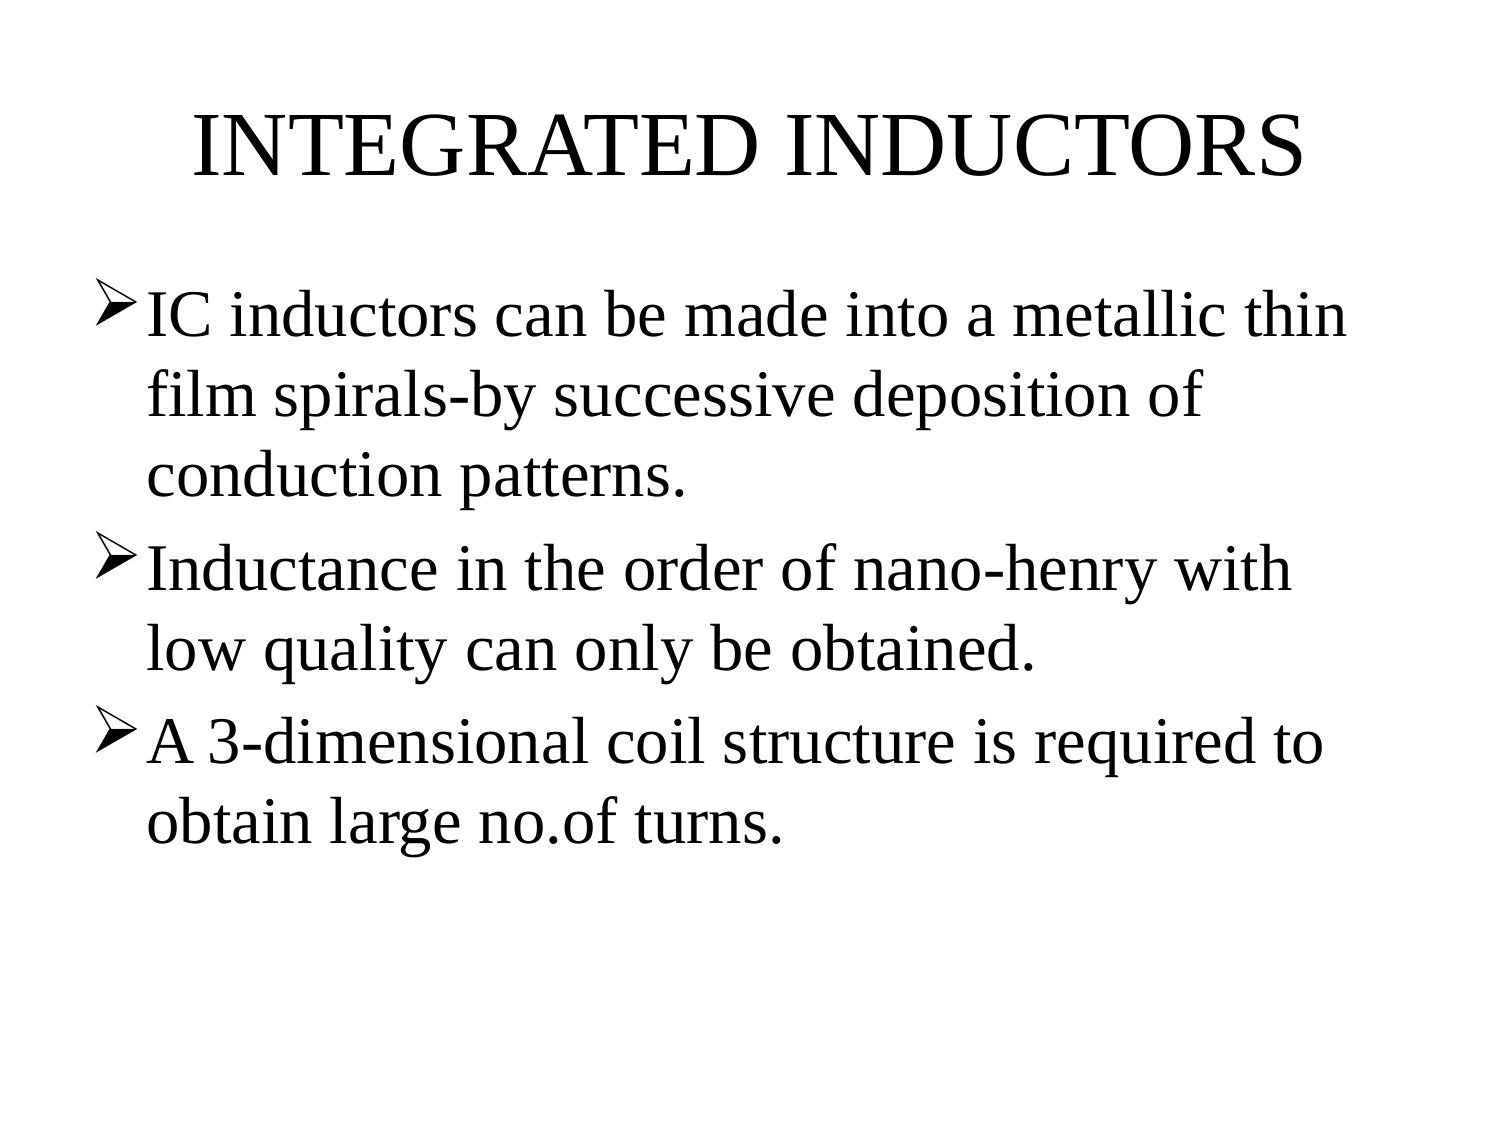

# INTEGRATED INDUCTORS
IC inductors can be made into a metallic thin film spirals-by successive deposition of conduction patterns.
Inductance in the order of nano-henry with low quality can only be obtained.
A 3-dimensional coil structure is required to obtain large no.of turns.